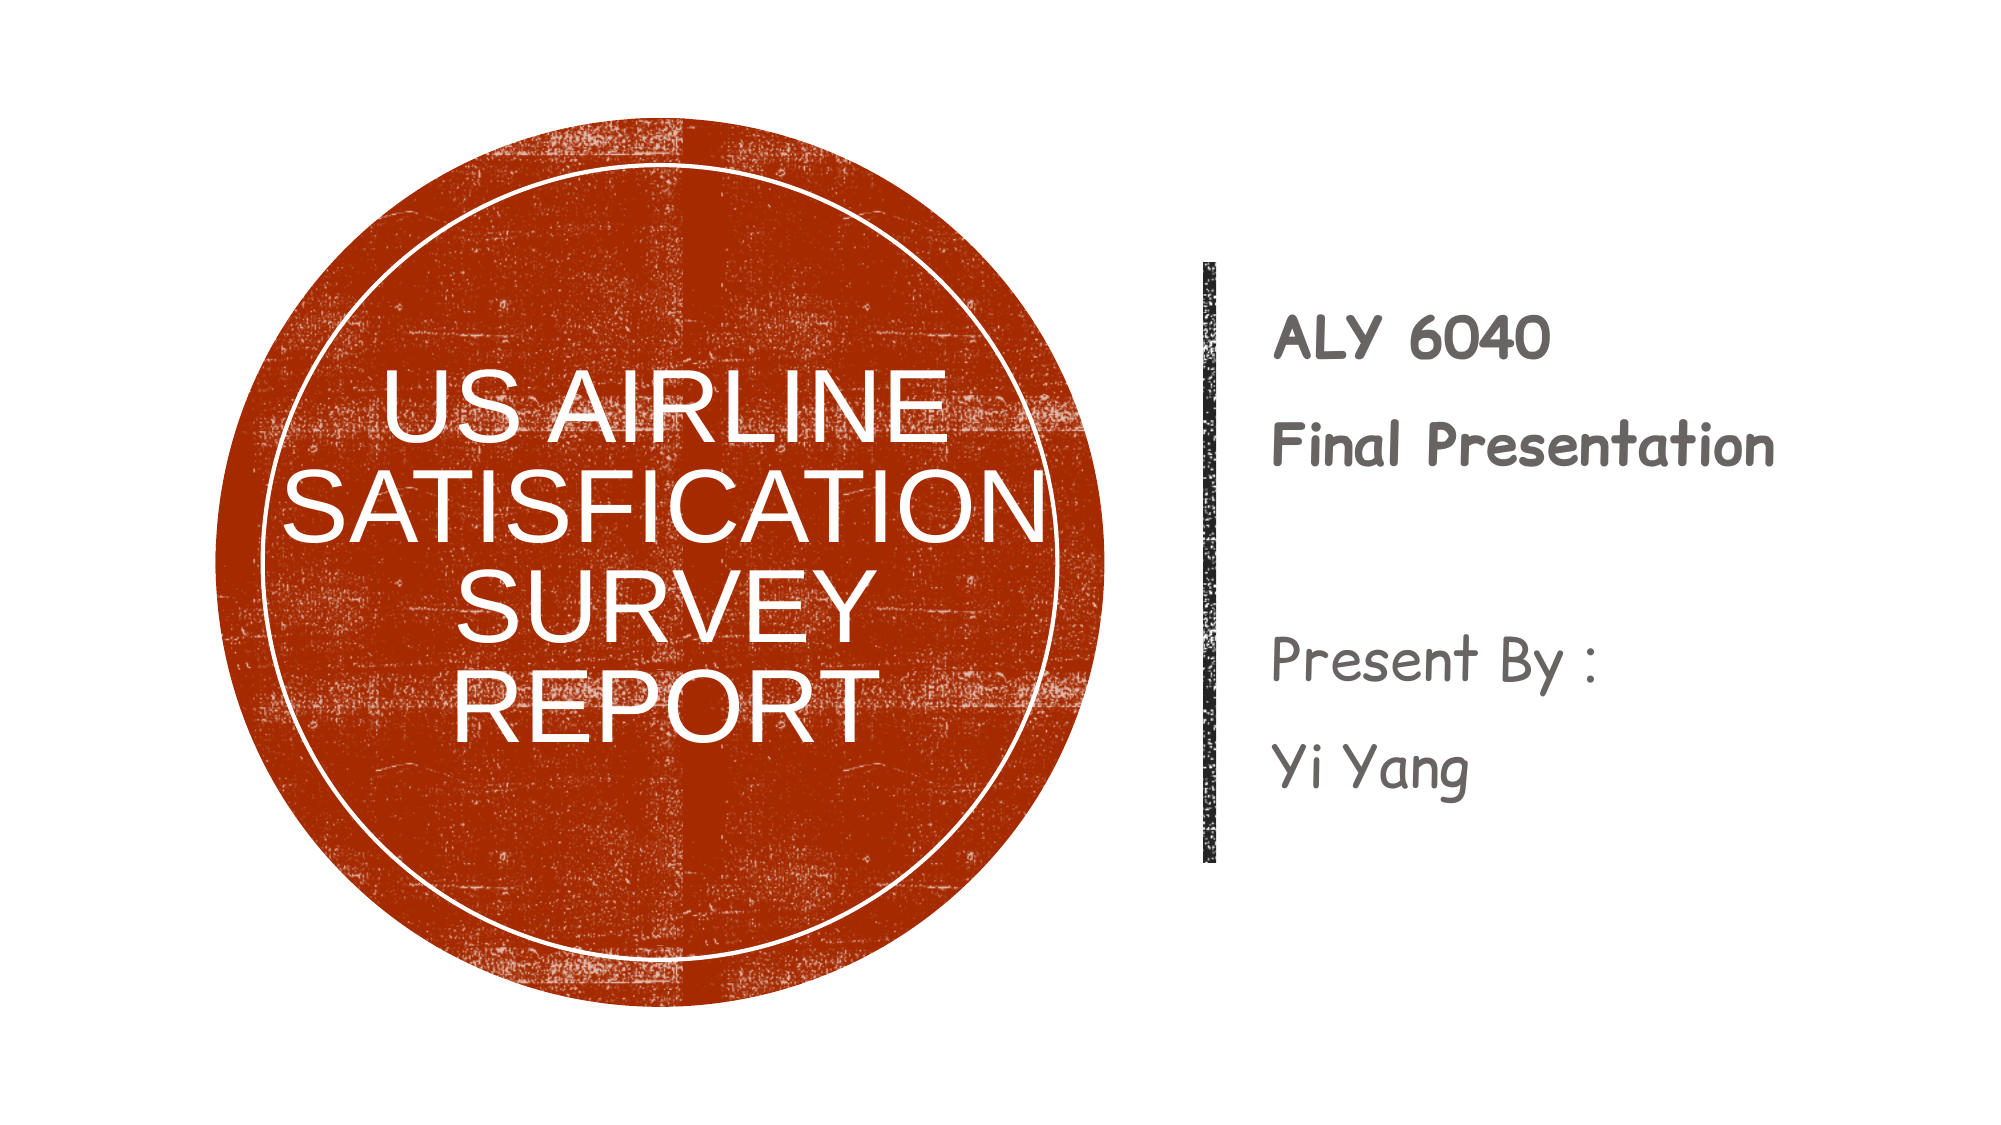

# US AIRLINE SATISFICATION SURVEY REPORT
ALY 6040
Final Presentation

Present By :
Yi Yang